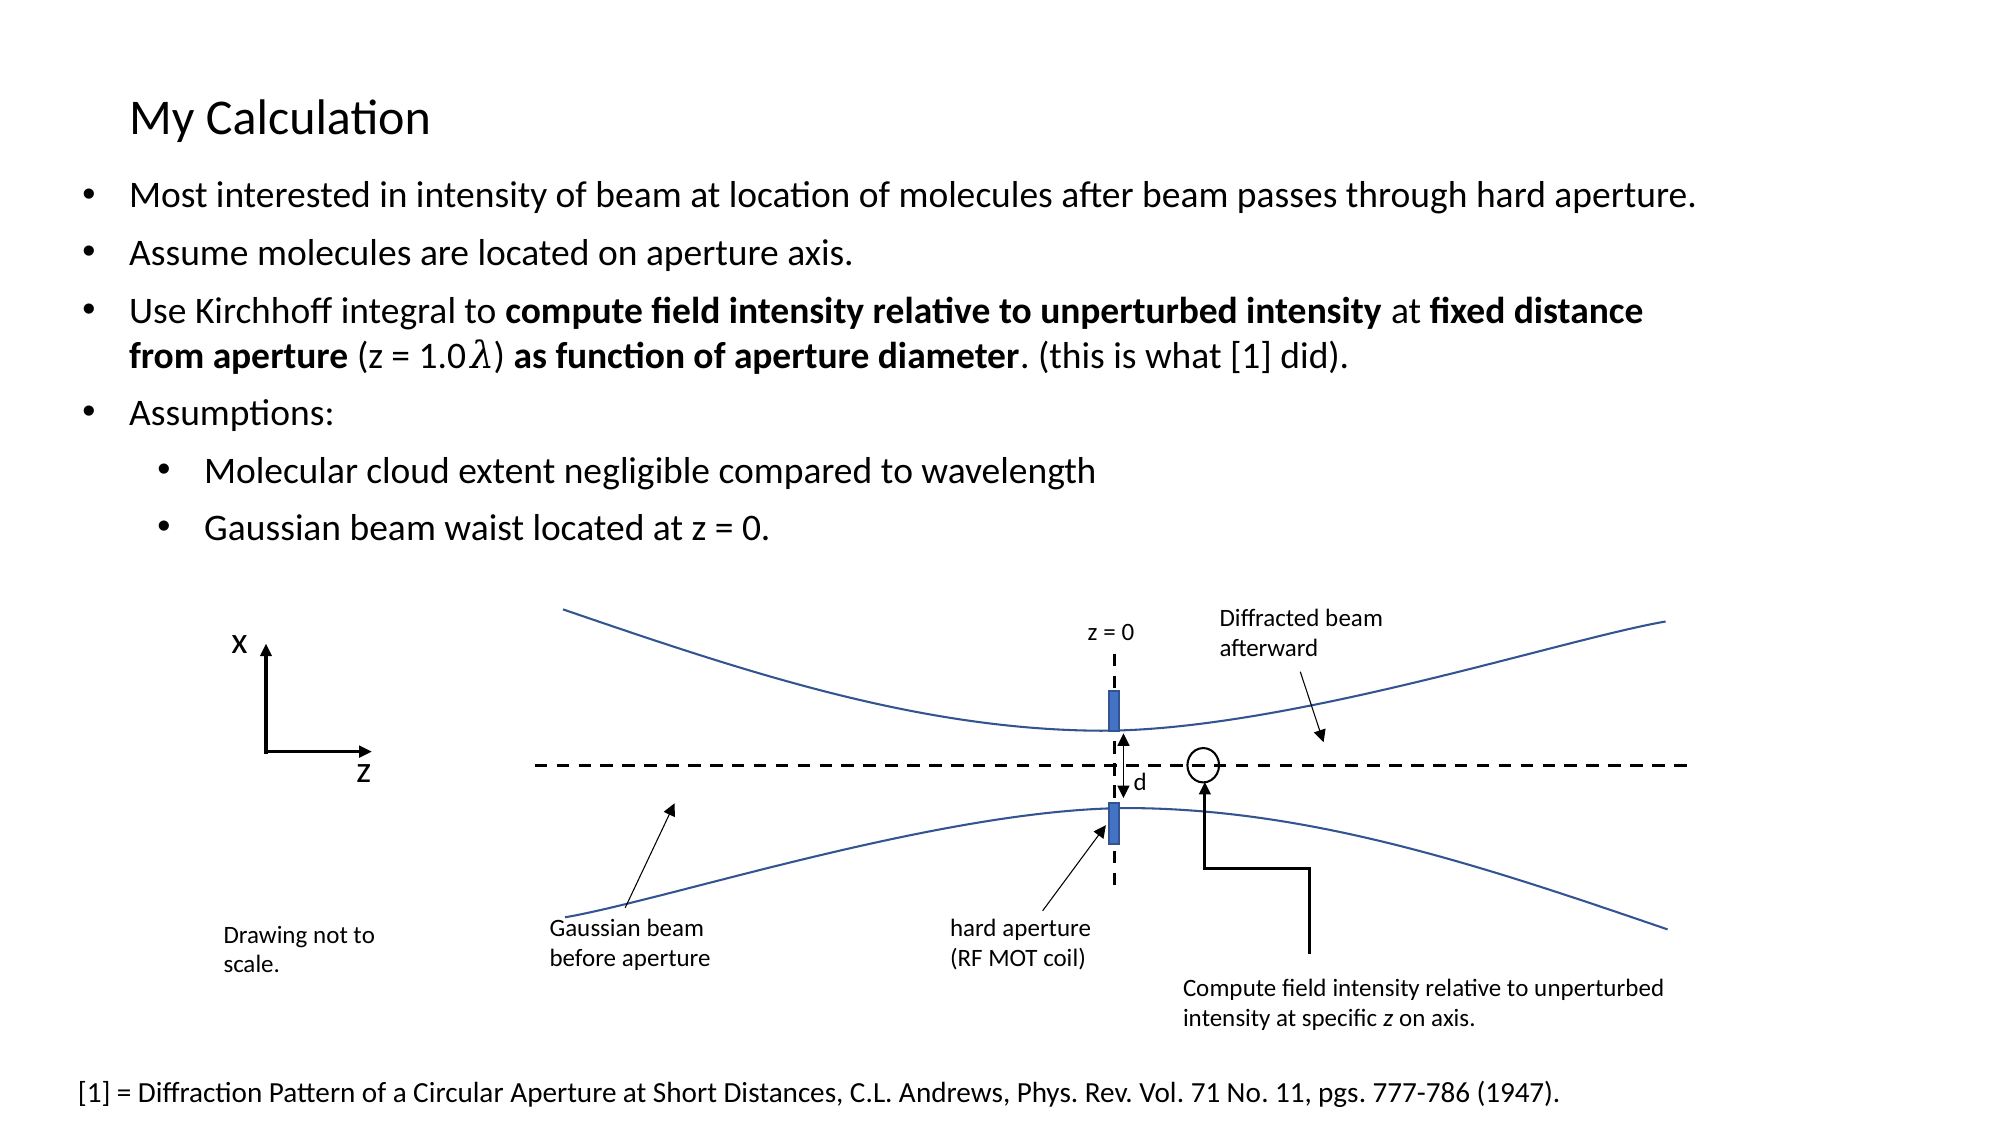

My Calculation
Most interested in intensity of beam at location of molecules after beam passes through hard aperture.
Assume molecules are located on aperture axis.
Use Kirchhoff integral to compute field intensity relative to unperturbed intensity at fixed distance from aperture (z = 1.0𝜆) as function of aperture diameter. (this is what [1] did).
Assumptions:
Molecular cloud extent negligible compared to wavelength
Gaussian beam waist located at z = 0.
Diffracted beam afterward
z = 0
x

z
d

Gaussian beam before aperture
hard aperture (RF MOT coil)
Drawing not to scale.
Compute field intensity relative to unperturbed intensity at specific z on axis.

[1] = Diffraction Pattern of a Circular Aperture at Short Distances, C.L. Andrews, Phys. Rev. Vol. 71 No. 11, pgs. 777-786 (1947).